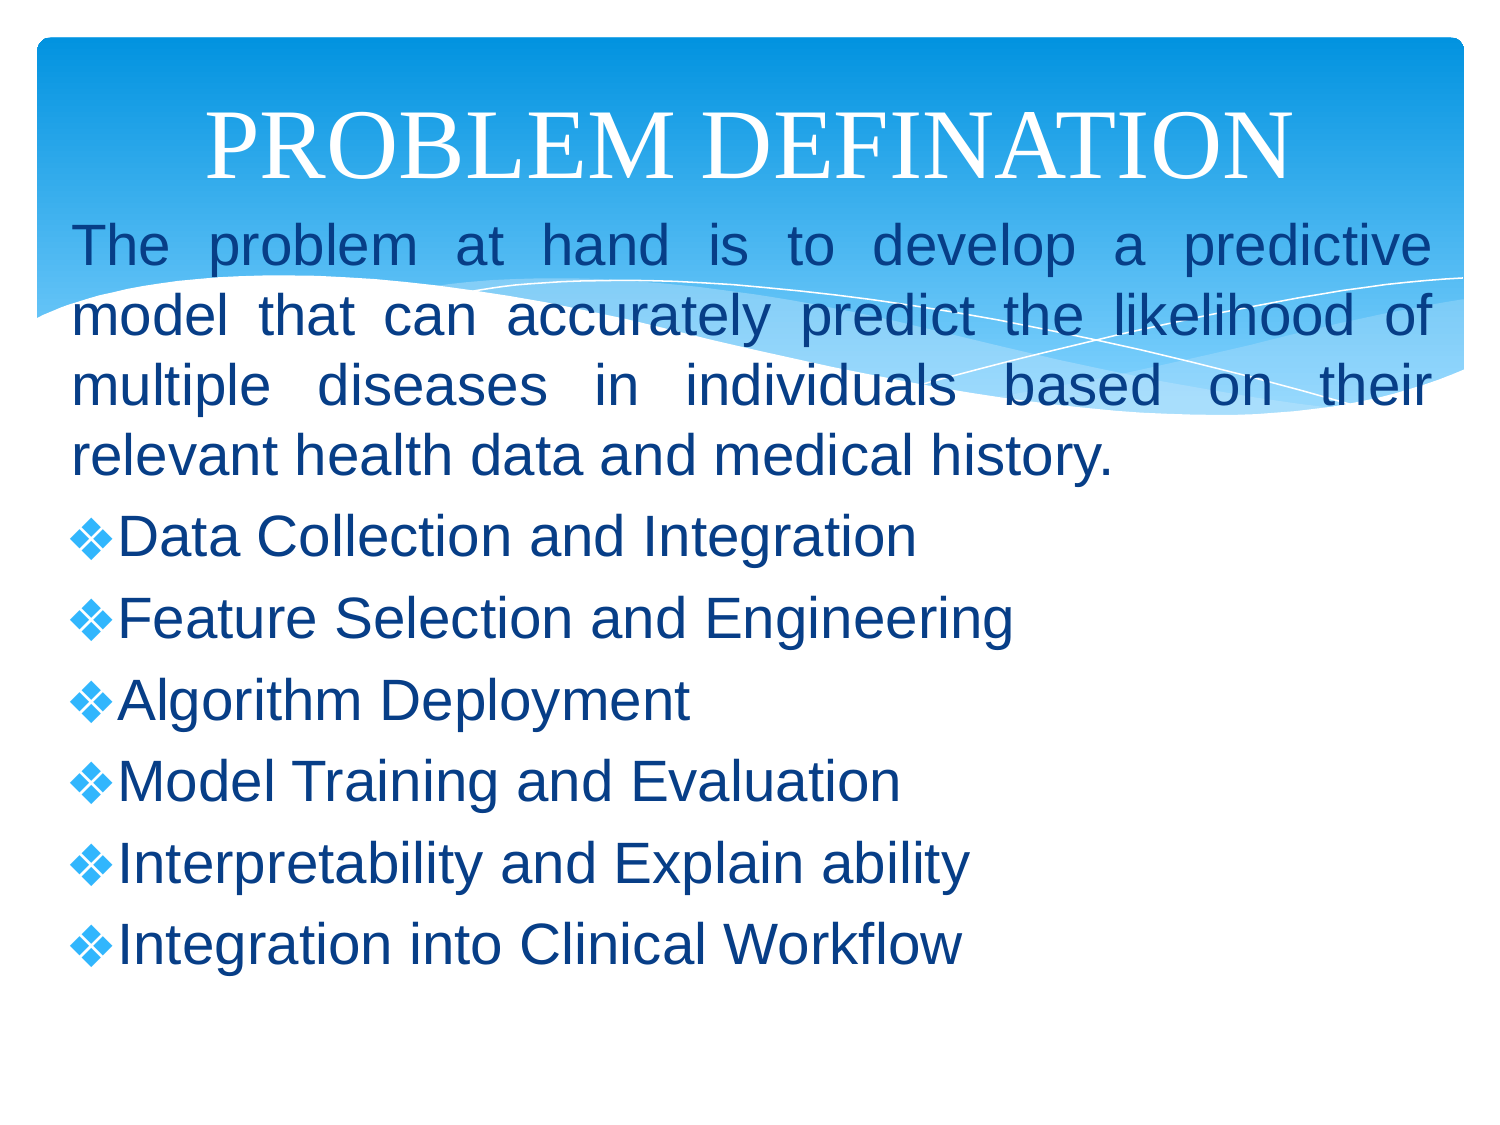

# PROBLEM DEFINATION
The problem at hand is to develop a predictive model that can accurately predict the likelihood of multiple diseases in individuals based on their relevant health data and medical history.
Data Collection and Integration
Feature Selection and Engineering
Algorithm Deployment
Model Training and Evaluation
Interpretability and Explain ability
Integration into Clinical Workflow